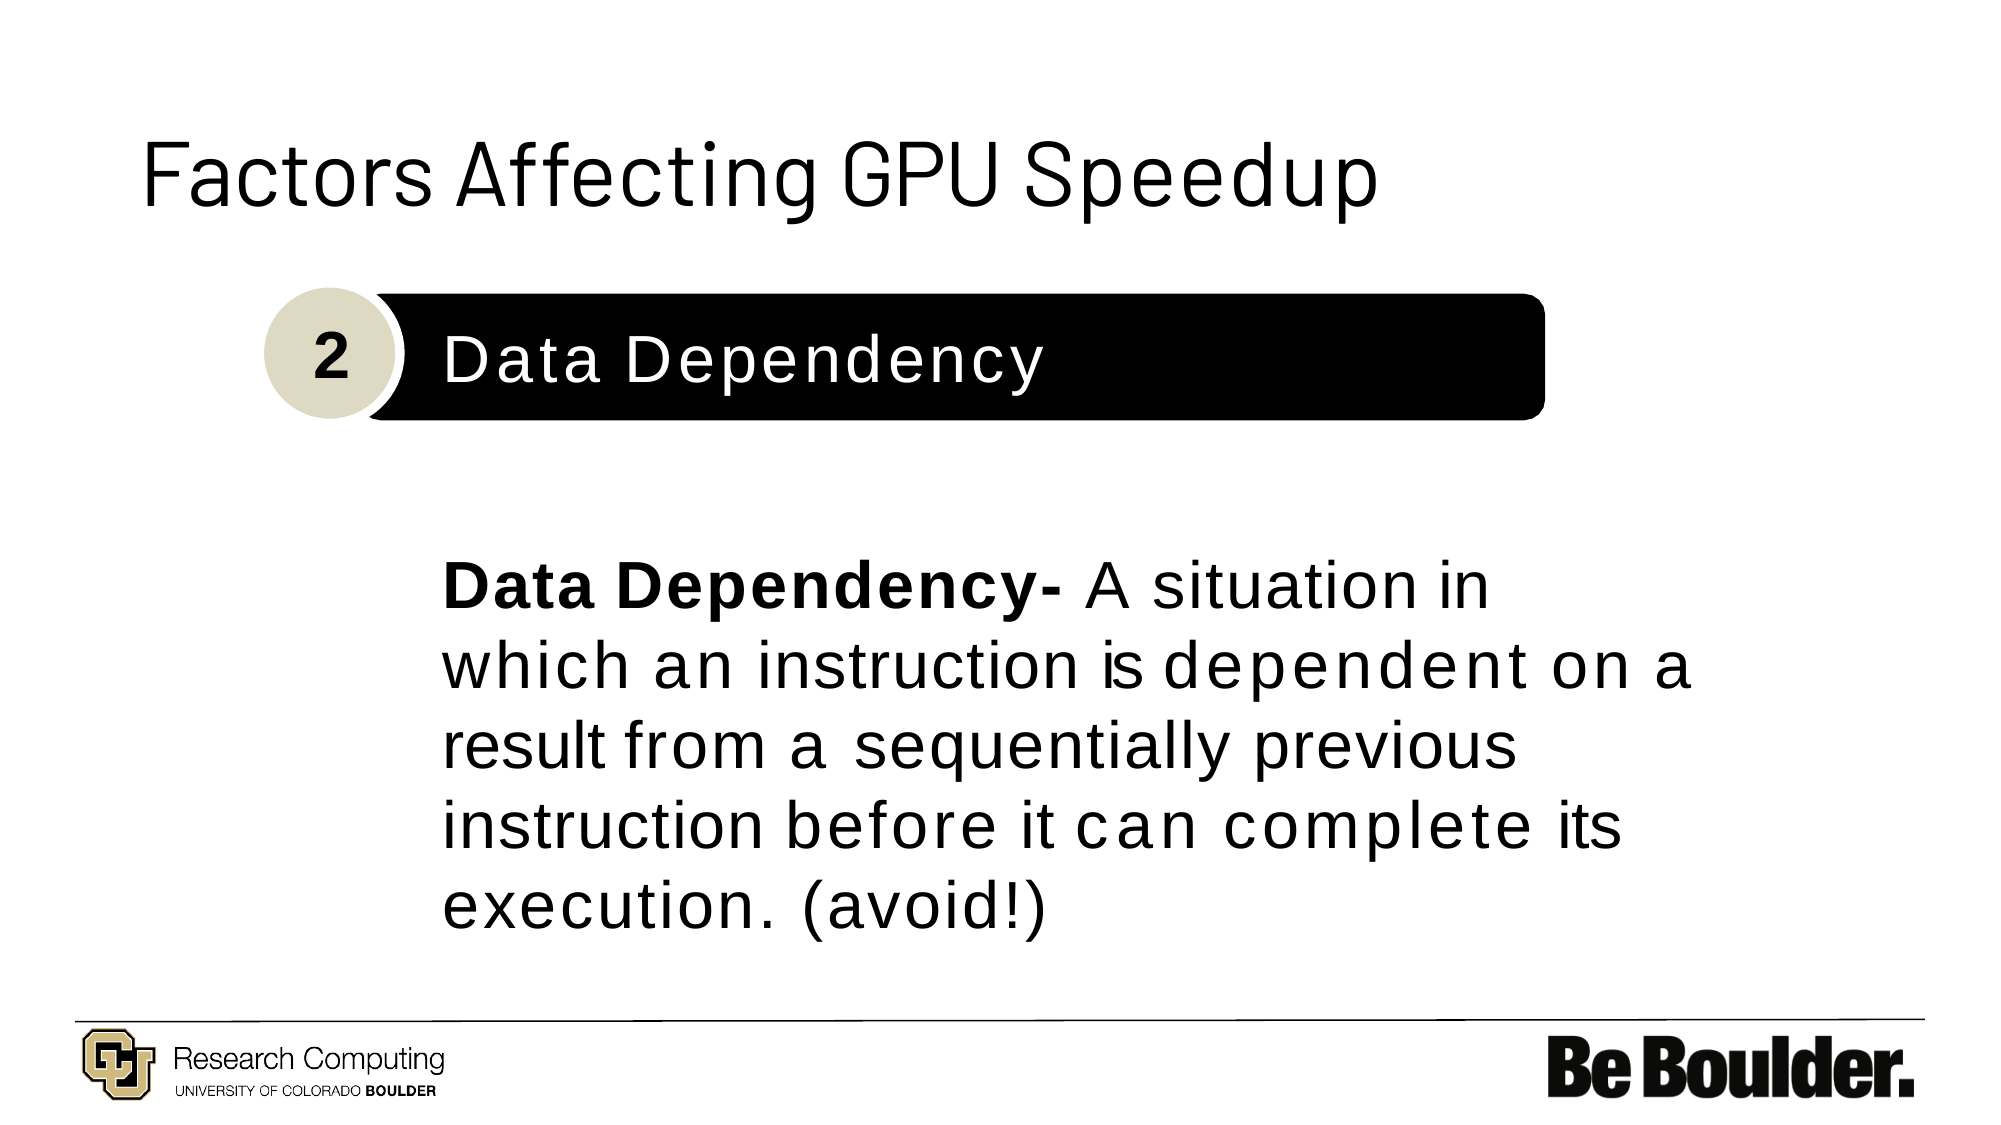

# Factors Affecting GPU Speedup

2
Data Dependency
Data Dependency- A situation in which an instruction is dependent on a result from a sequentially previous instruction before it can complete its execution. (avoid!)